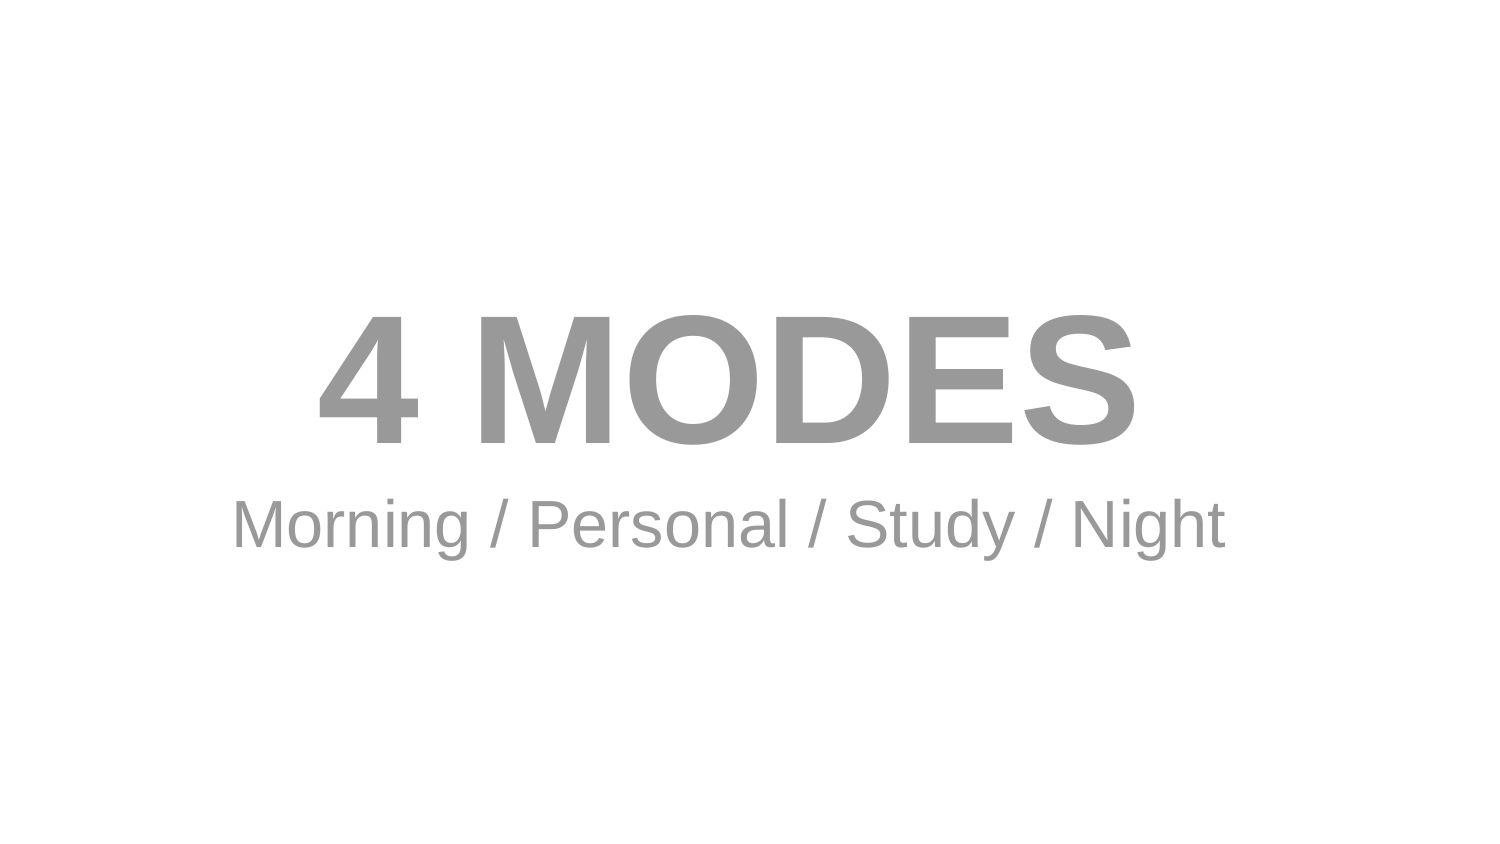

# 4 MODES Morning / Personal / Study / Night